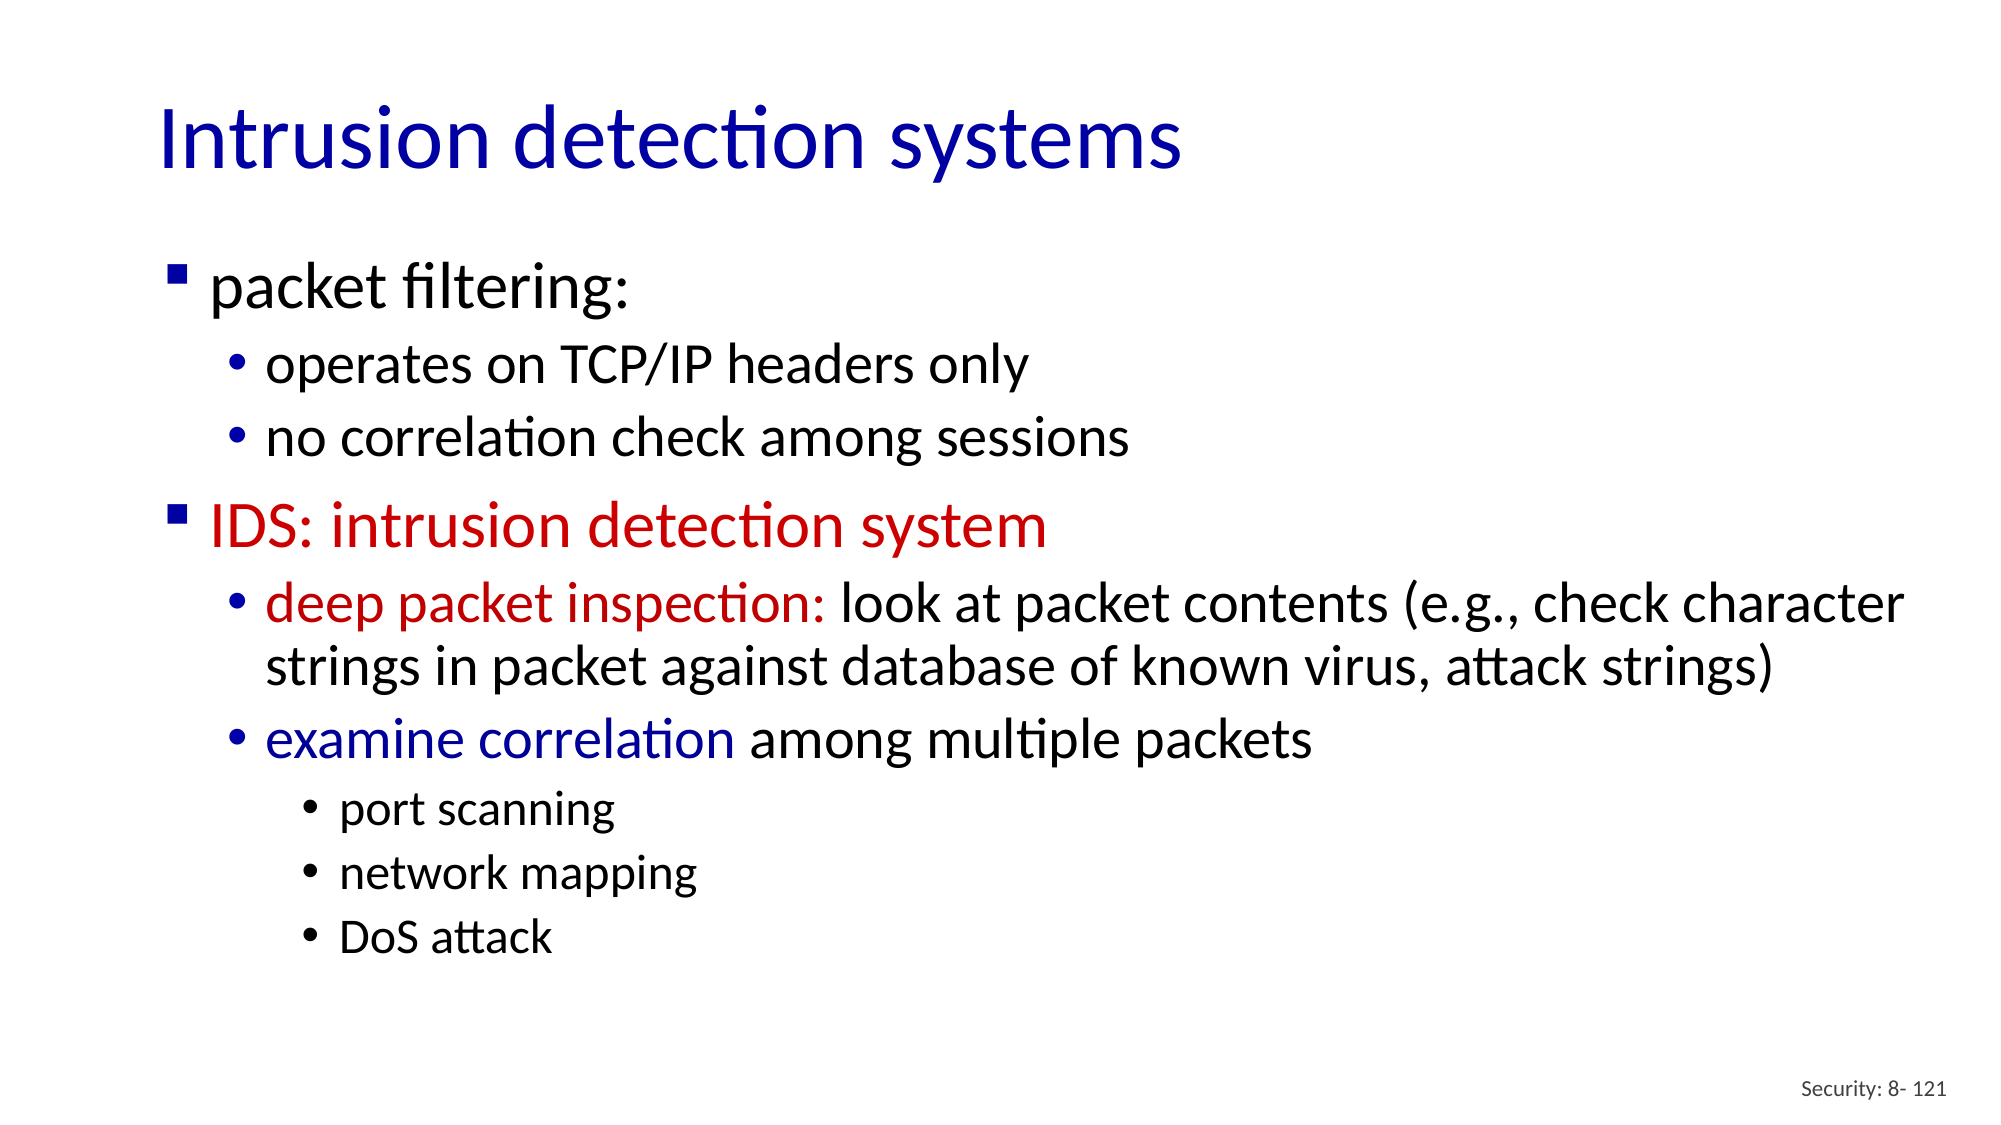

Intrusion detection systems
packet filtering:
operates on TCP/IP headers only
no correlation check among sessions
IDS: intrusion detection system
deep packet inspection: look at packet contents (e.g., check character strings in packet against database of known virus, attack strings)
examine correlation among multiple packets
port scanning
network mapping
DoS attack
Security: 8- 121